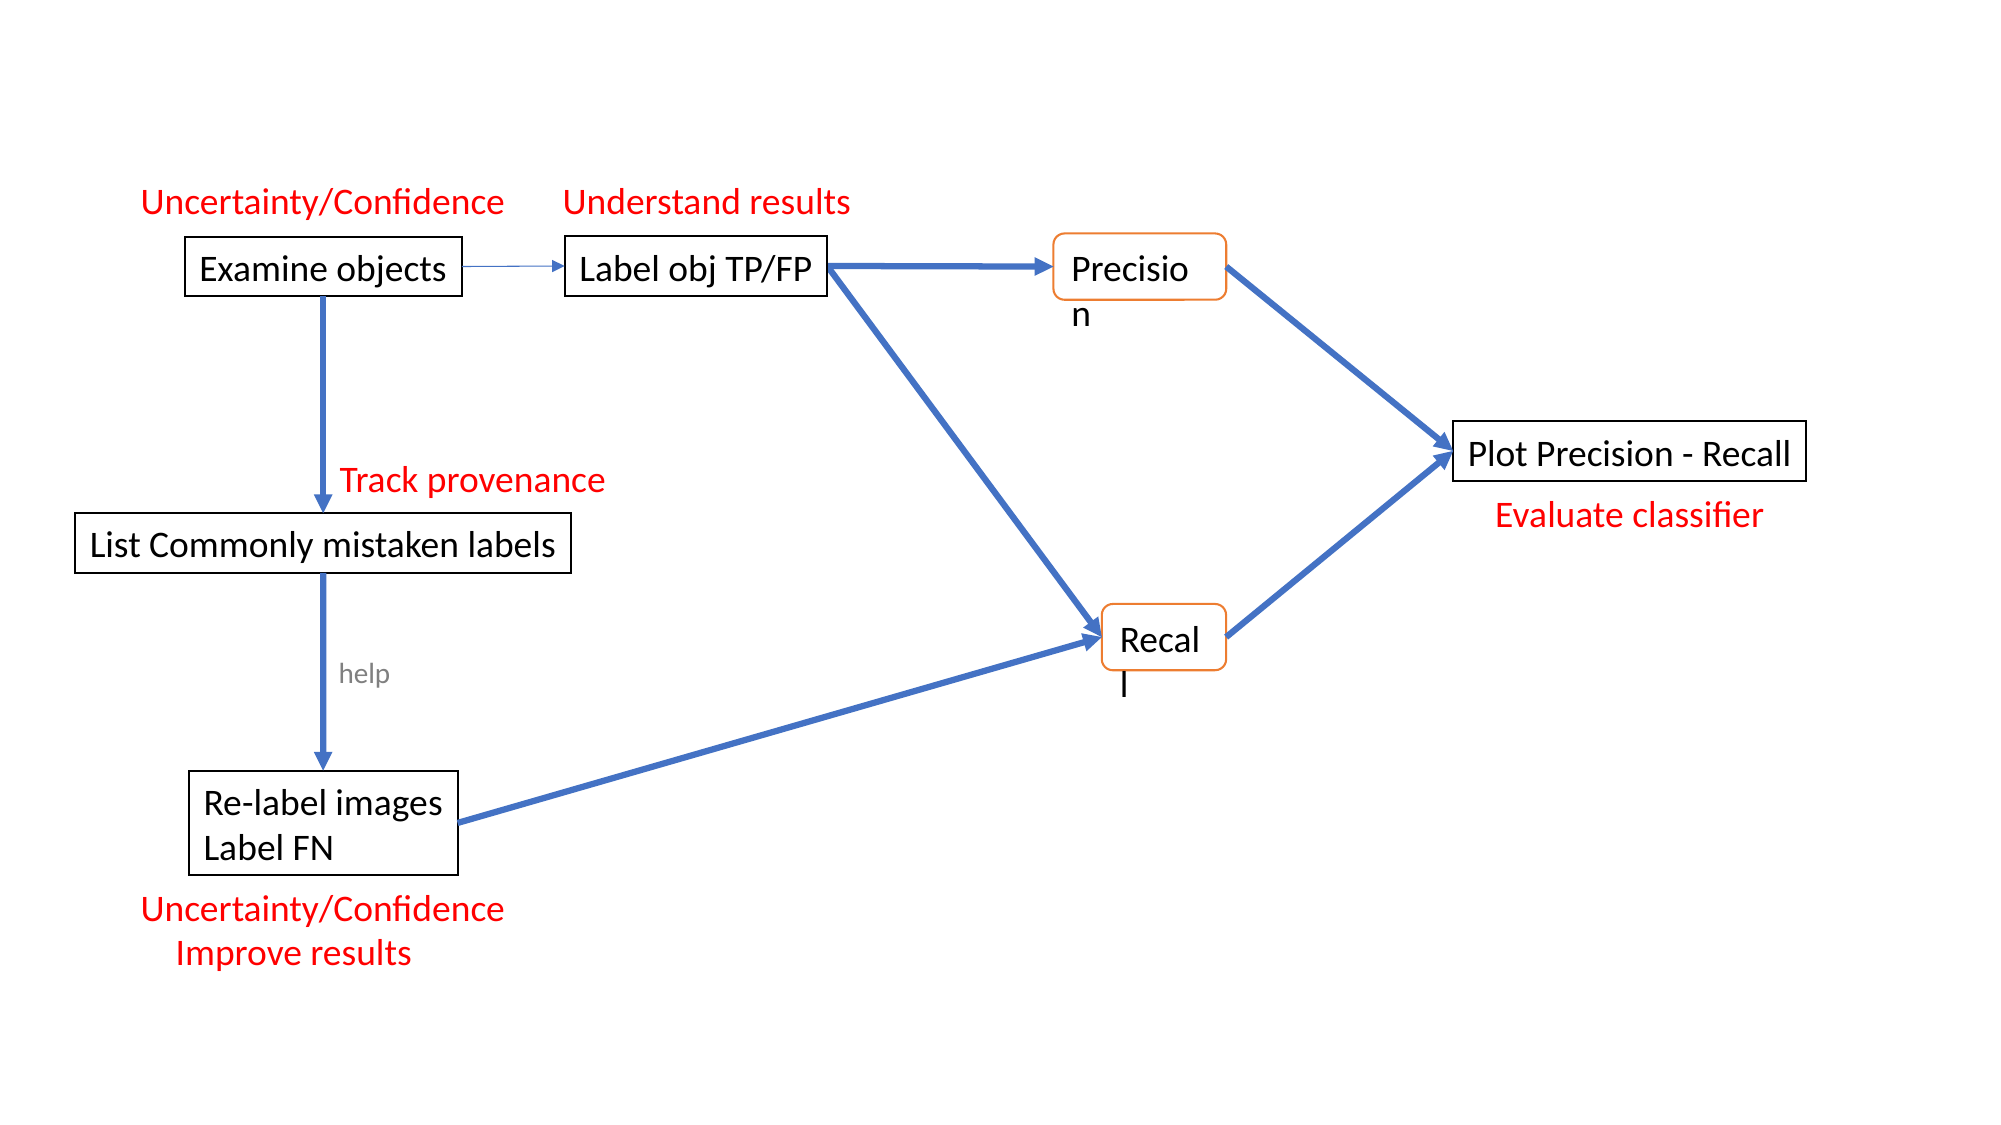

Uncertainty/Confidence
Understand results
Precision
Label obj TP/FP
Examine objects
Plot Precision - Recall
Track provenance
Evaluate classifier
List Commonly mistaken labels
Recall
help
Re-label images
Label FN
Uncertainty/Confidence
Improve results